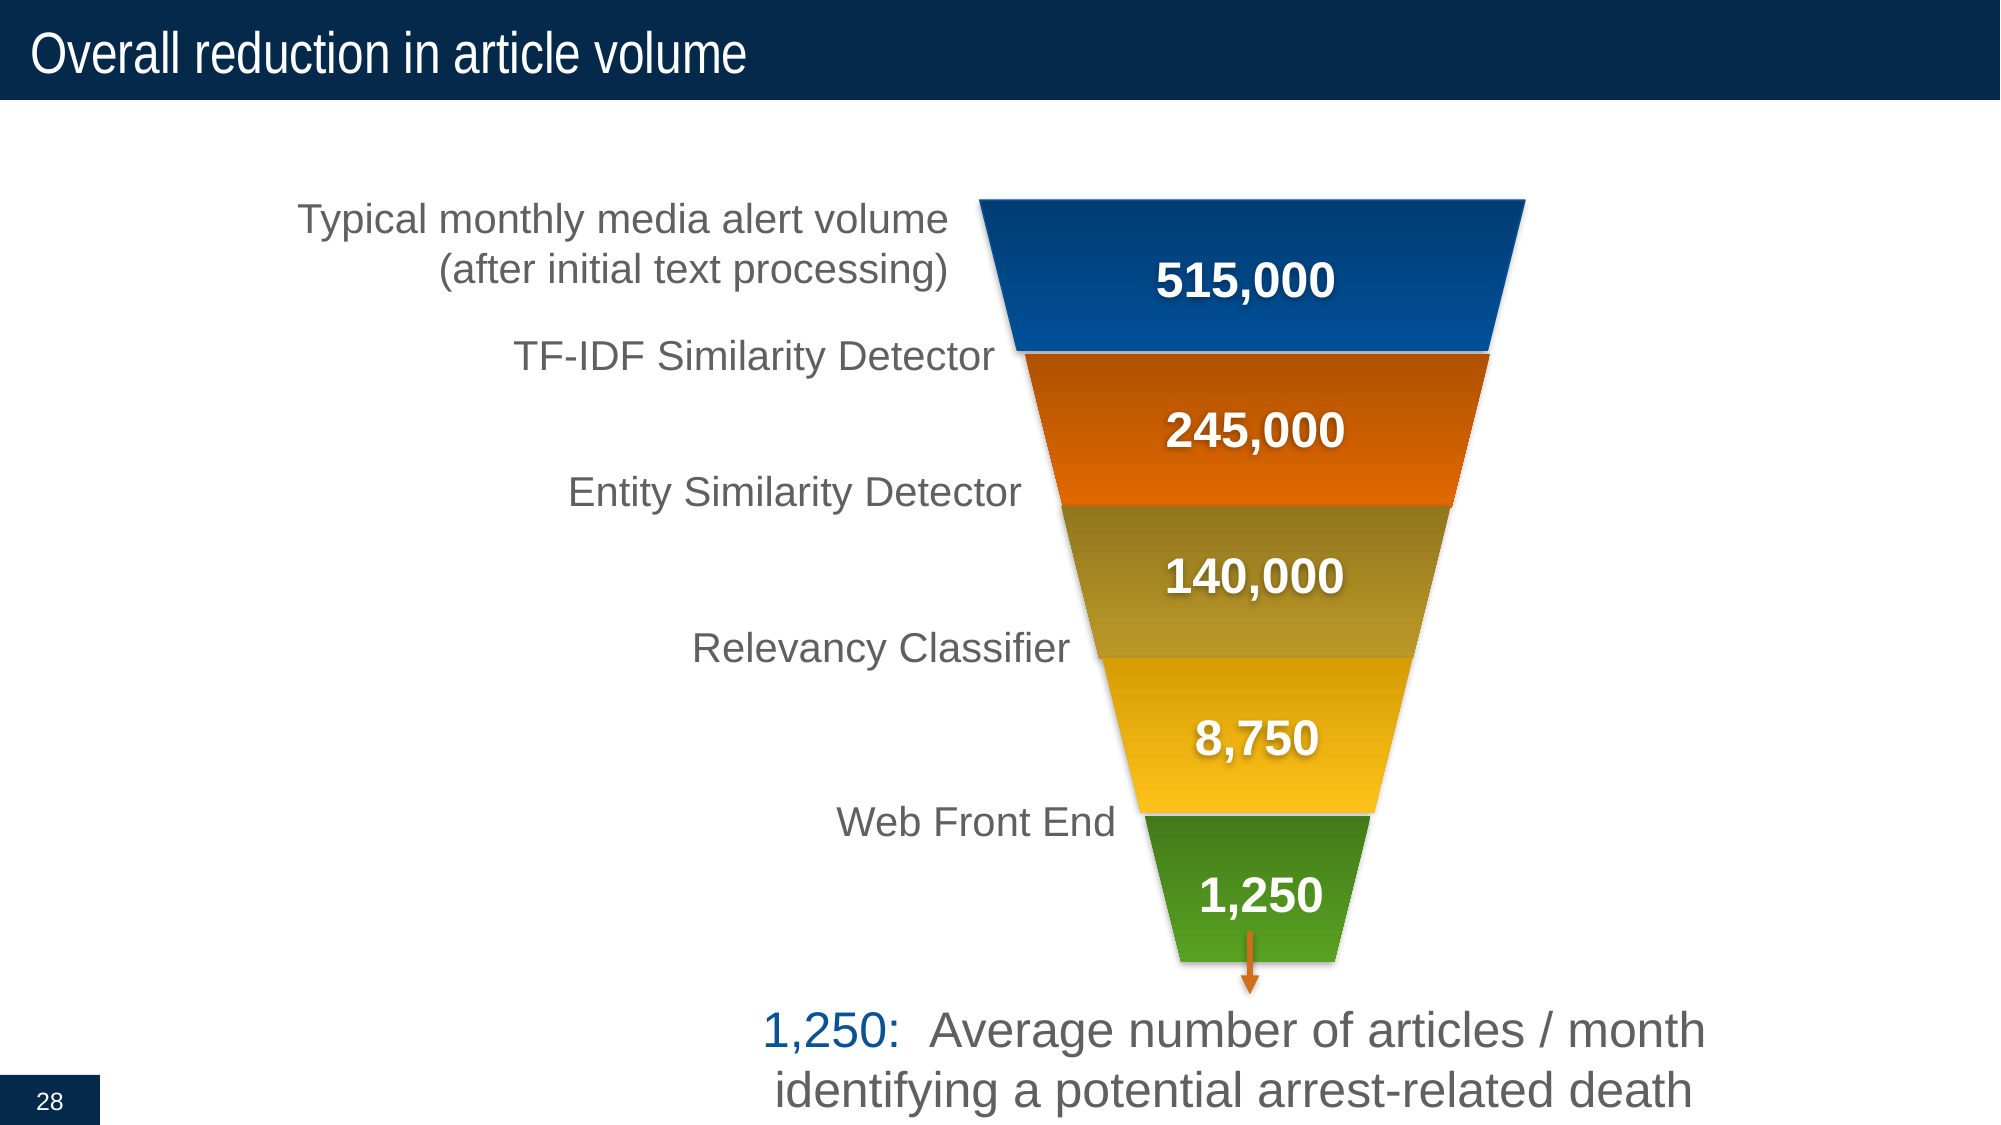

# Overall reduction in article volume
Typical monthly media alert volume (after initial text processing)

515,000
TF-IDF Similarity Detector

245,000
Entity Similarity Detector

140,000
Relevancy Classifier

8,750
Web Front End

1,250
1,250:  Average number of articles / month identifying a potential arrest-related death
28